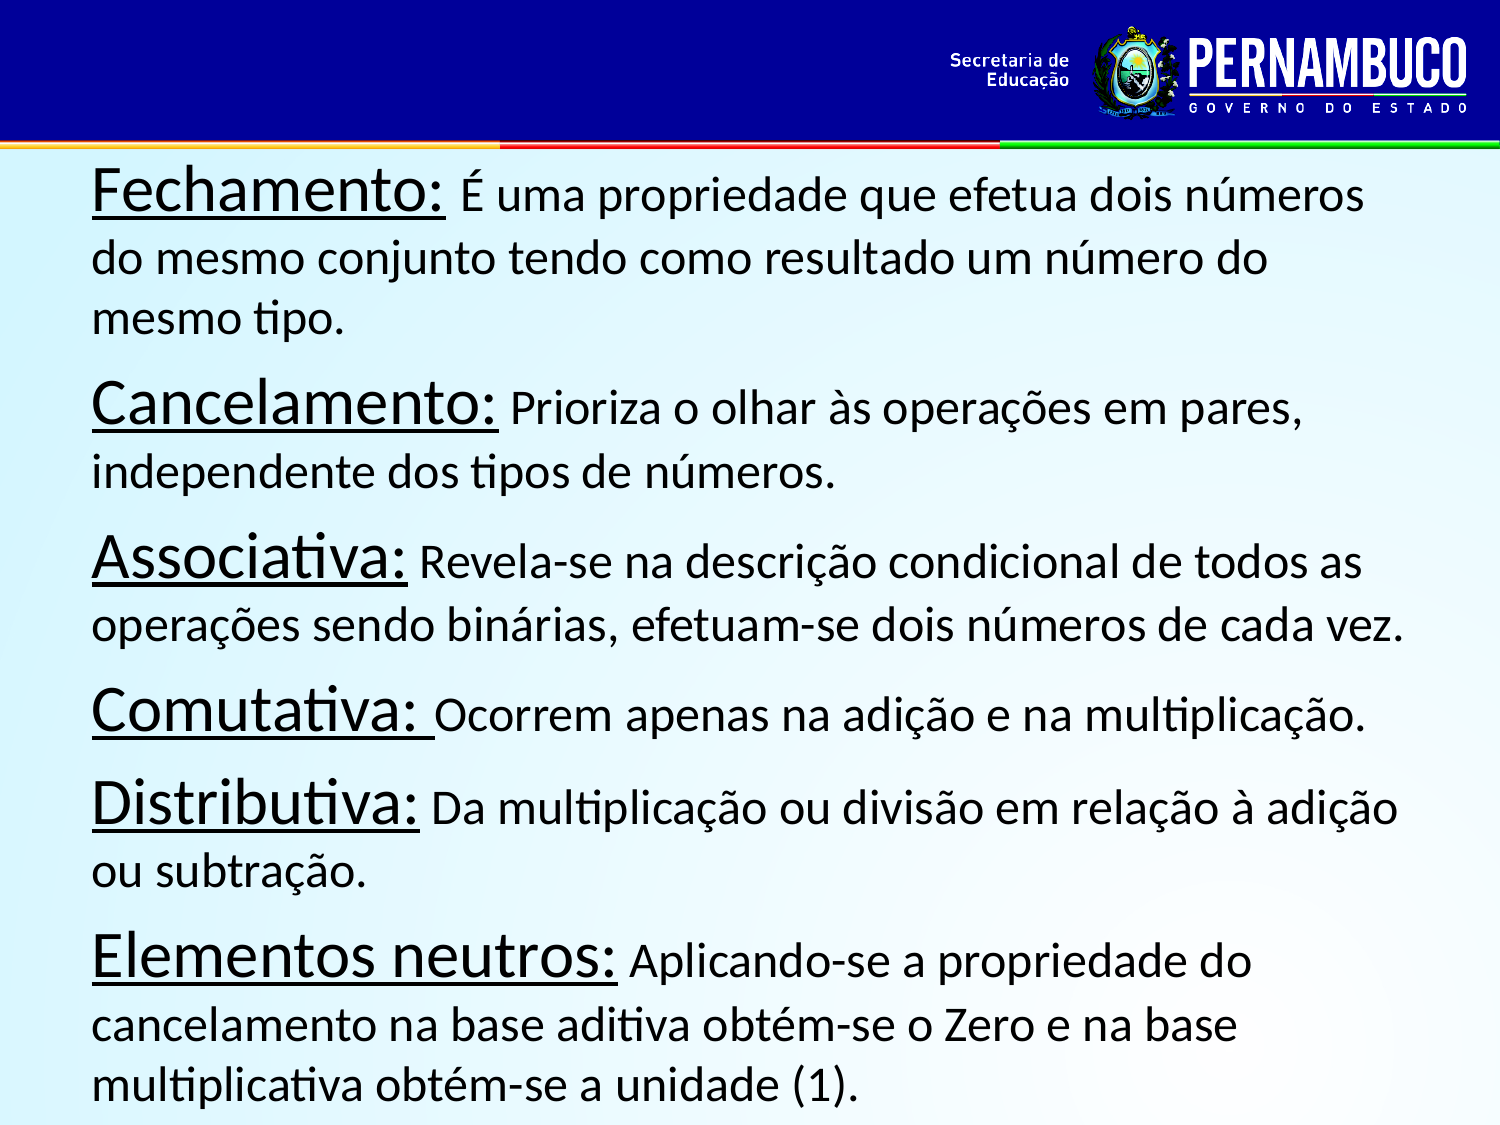

Fechamento: É uma propriedade que efetua dois números do mesmo conjunto tendo como resultado um número do mesmo tipo.
Cancelamento: Prioriza o olhar às operações em pares, independente dos tipos de números.
Associativa: Revela-se na descrição condicional de todos as operações sendo binárias, efetuam-se dois números de cada vez.
Comutativa: Ocorrem apenas na adição e na multiplicação.
Distributiva: Da multiplicação ou divisão em relação à adição ou subtração.
Elementos neutros: Aplicando-se a propriedade do cancelamento na base aditiva obtém-se o Zero e na base multiplicativa obtém-se a unidade (1).